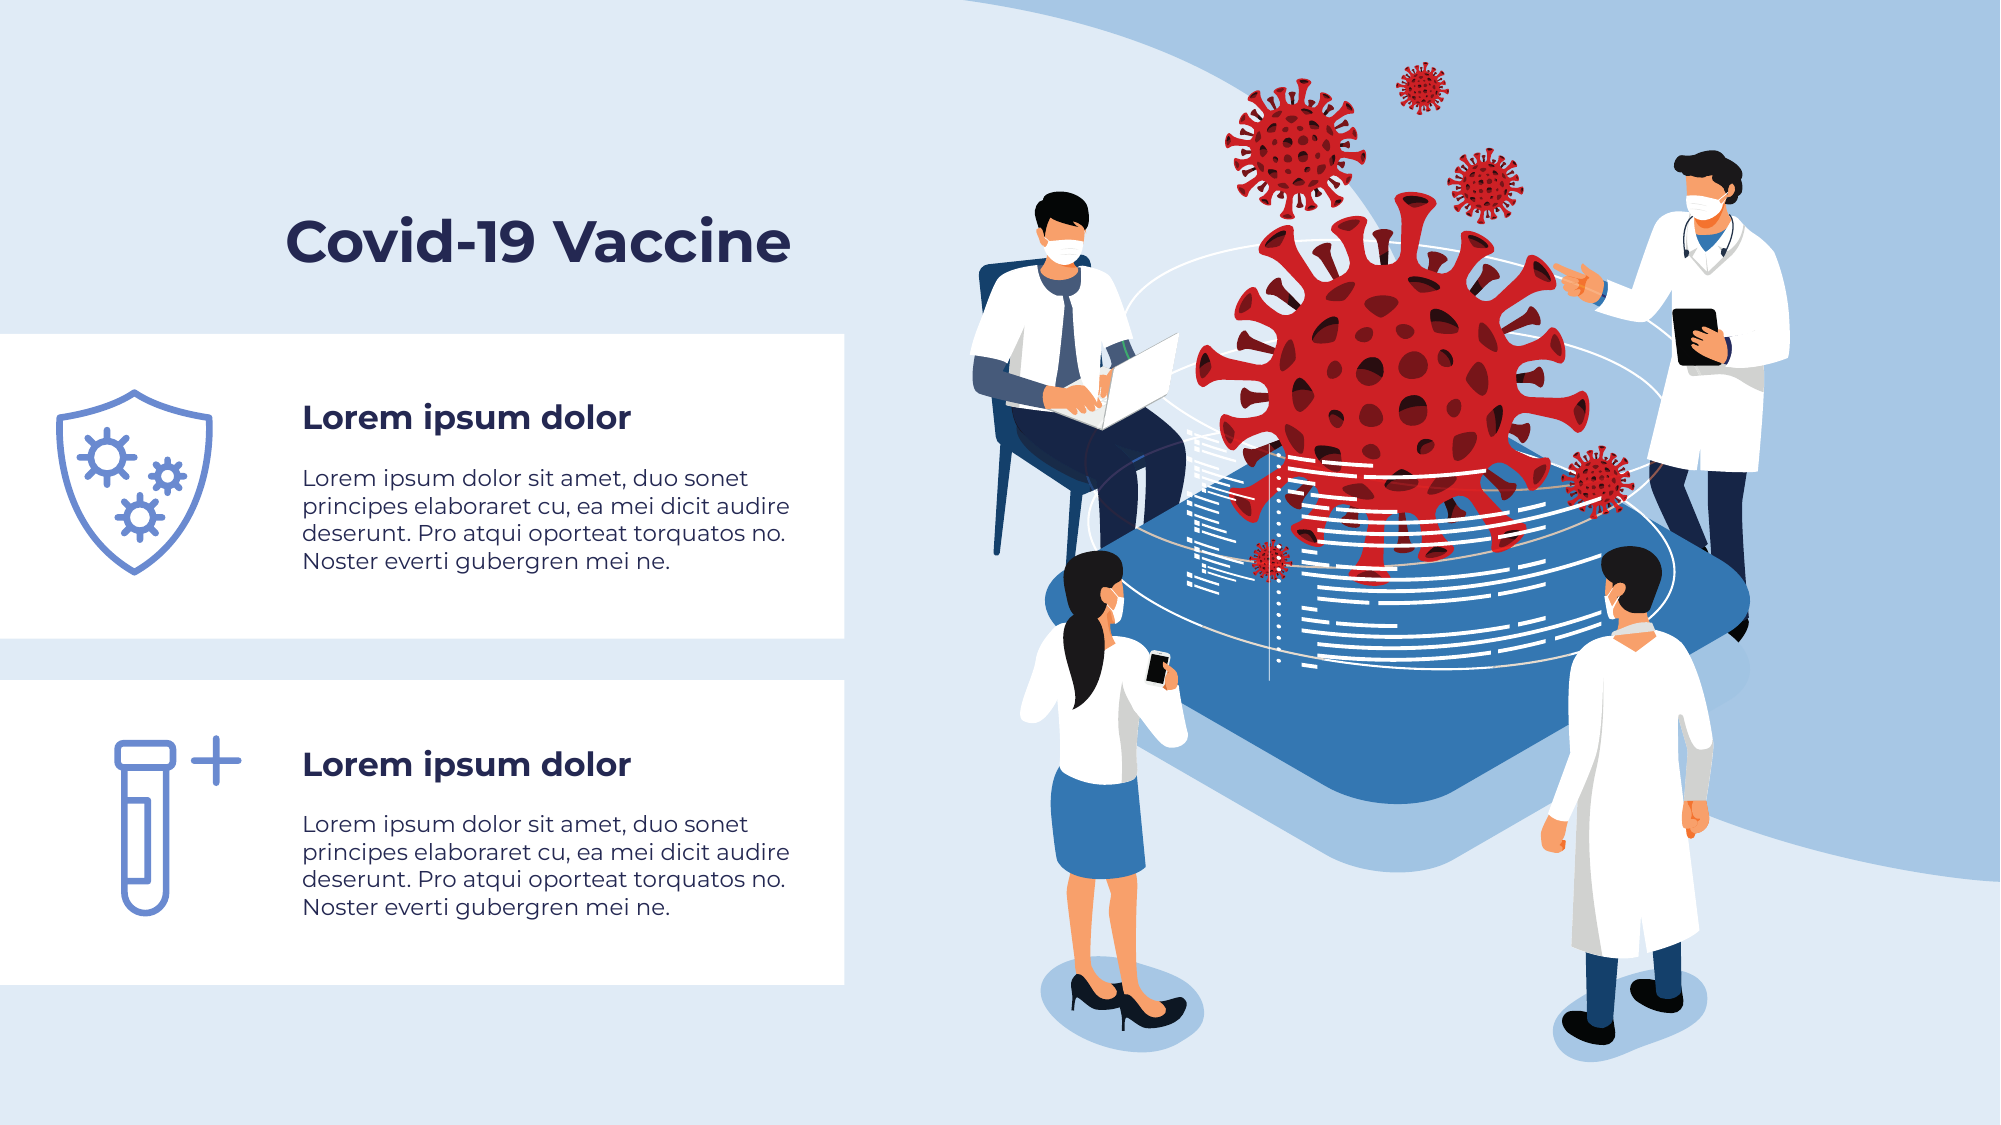

Covid-19 Vaccine

Lorem ipsum dolor

Lorem ipsum dolor sit amet, duo sonet principes elaboraret cu, ea mei dicit audire deserunt. Pro atqui oporteat torquatos no. Noster everti gubergren mei ne.

Lorem ipsum dolor

Lorem ipsum dolor sit amet, duo sonet principes elaboraret cu, ea mei dicit audire deserunt. Pro atqui oporteat torquatos no. Noster everti gubergren mei ne.